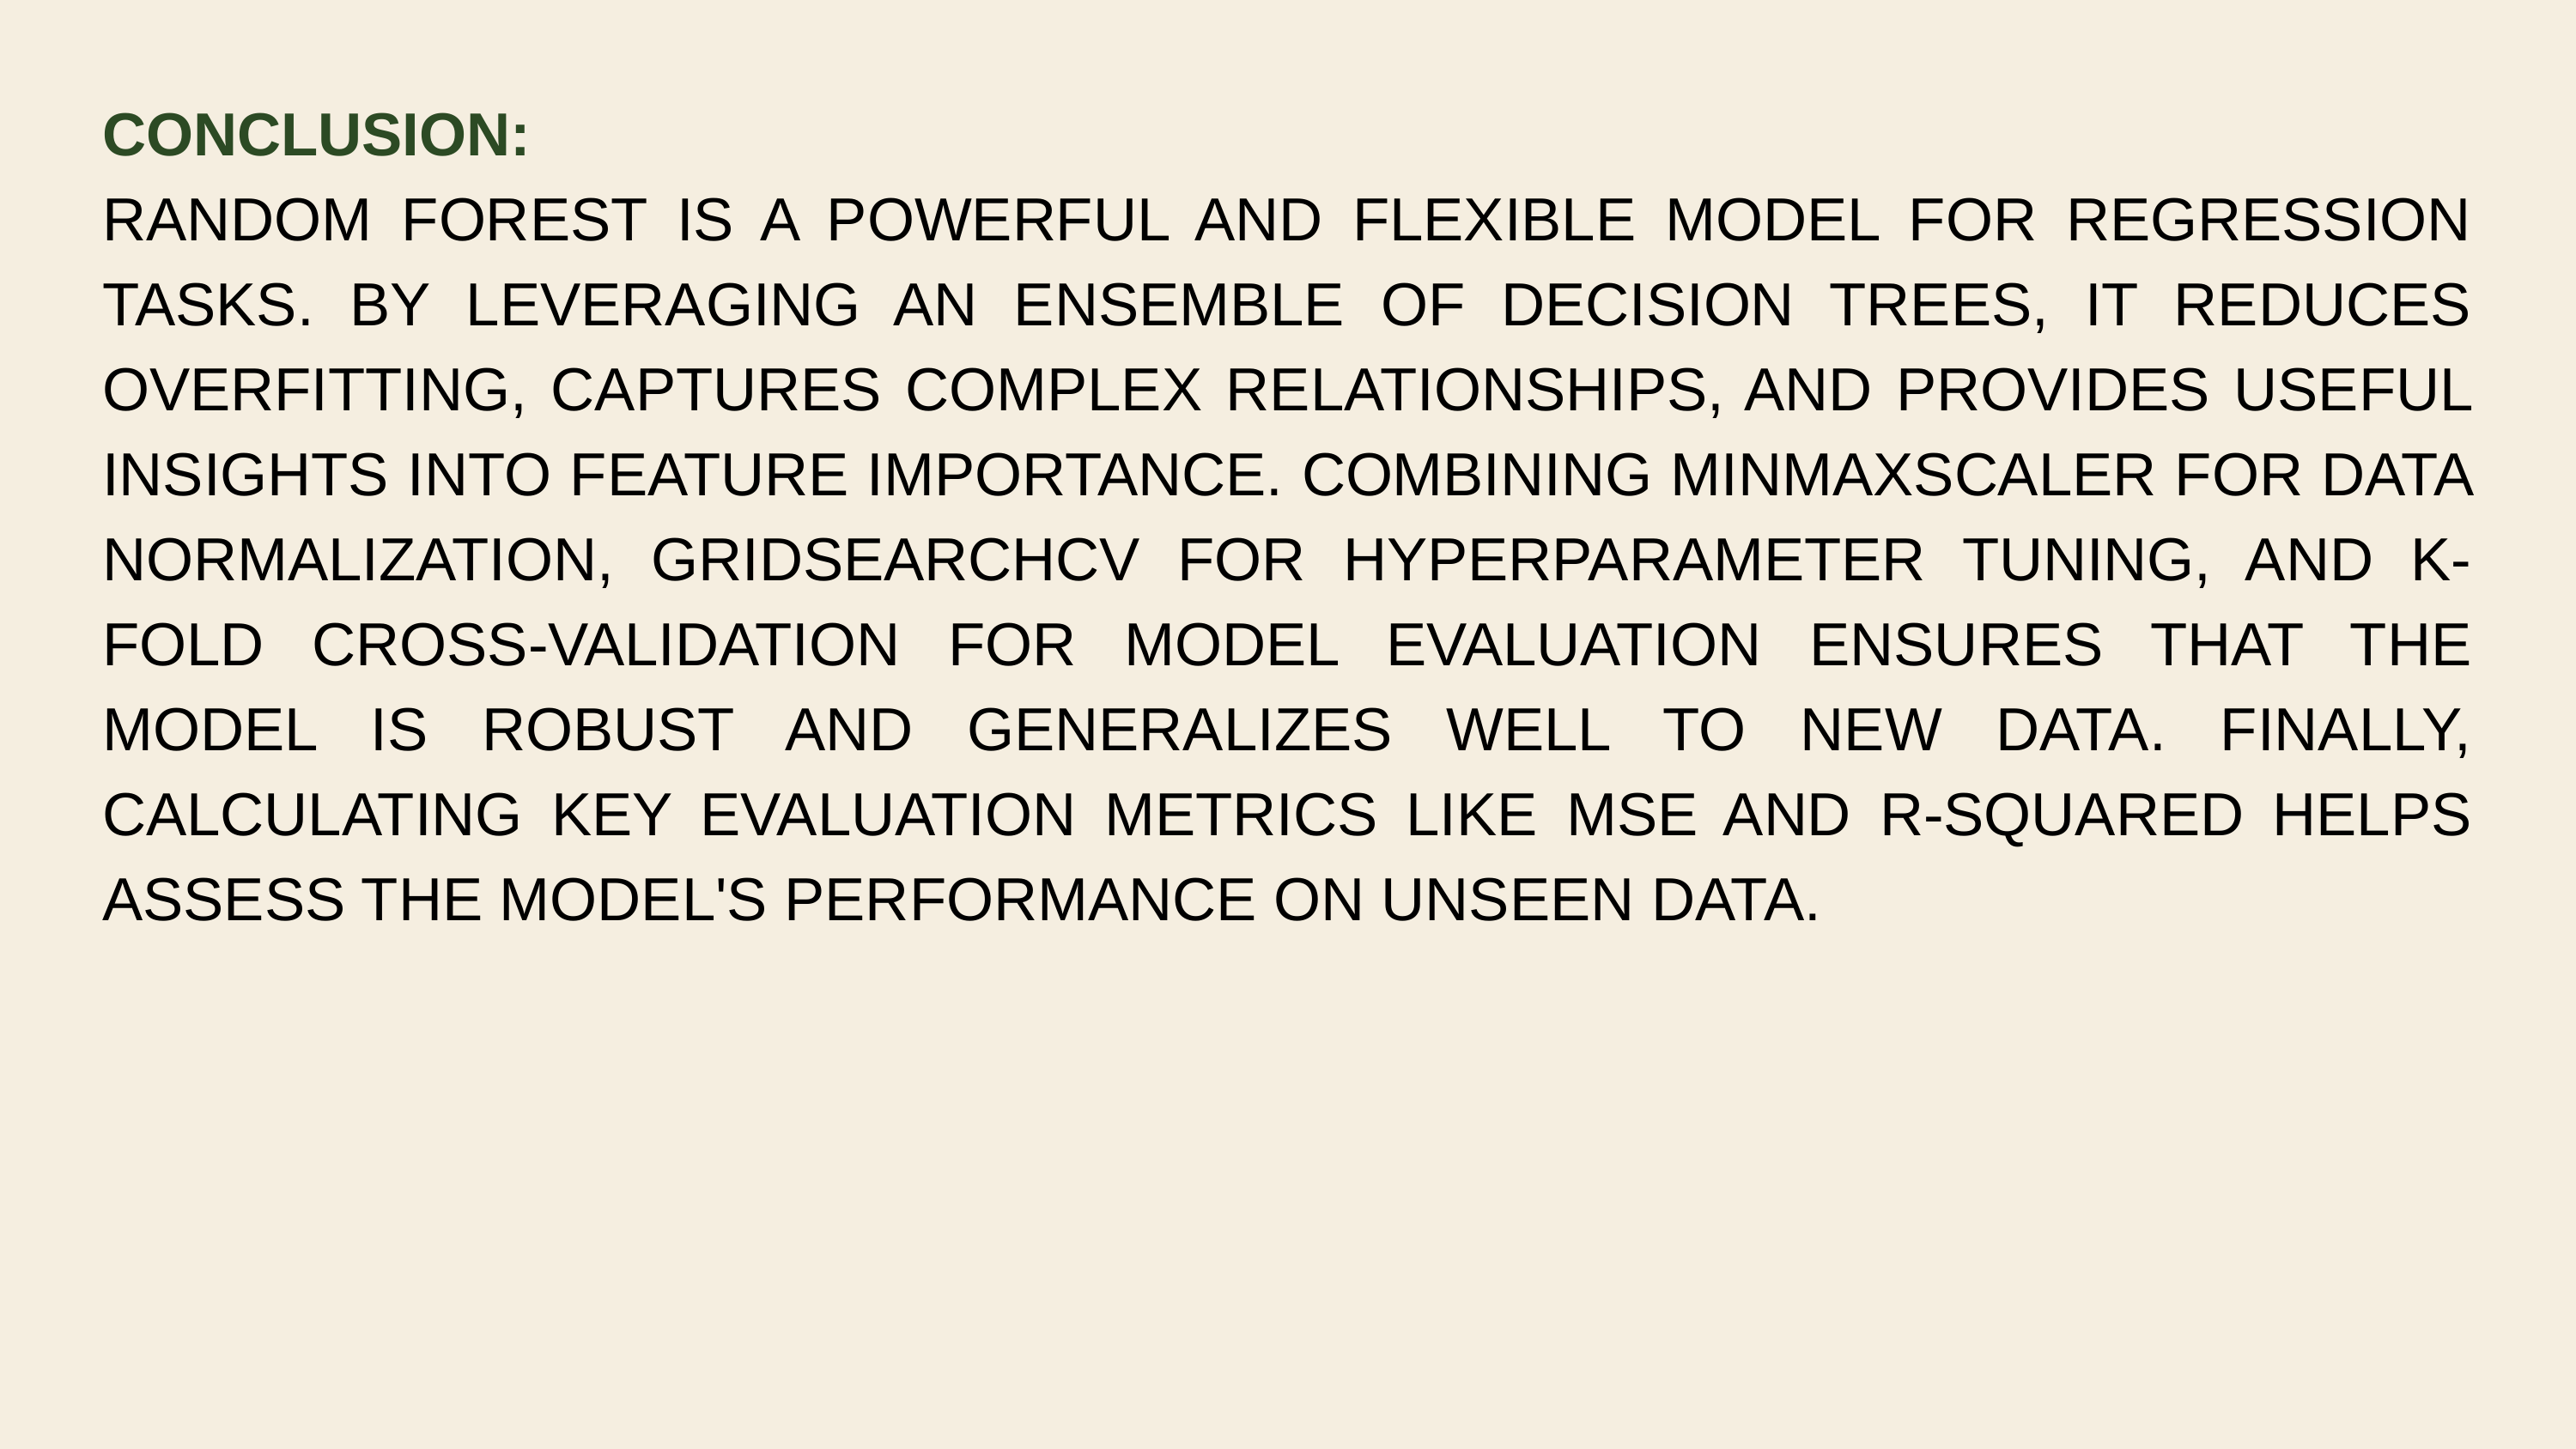

CONCLUSION:
RANDOM FOREST IS A POWERFUL AND FLEXIBLE MODEL FOR REGRESSION TASKS. BY LEVERAGING AN ENSEMBLE OF DECISION TREES, IT REDUCES OVERFITTING, CAPTURES COMPLEX RELATIONSHIPS, AND PROVIDES USEFUL INSIGHTS INTO FEATURE IMPORTANCE. COMBINING MINMAXSCALER FOR DATA NORMALIZATION, GRIDSEARCHCV FOR HYPERPARAMETER TUNING, AND K-FOLD CROSS-VALIDATION FOR MODEL EVALUATION ENSURES THAT THE MODEL IS ROBUST AND GENERALIZES WELL TO NEW DATA. FINALLY, CALCULATING KEY EVALUATION METRICS LIKE MSE AND R-SQUARED HELPS ASSESS THE MODEL'S PERFORMANCE ON UNSEEN DATA.